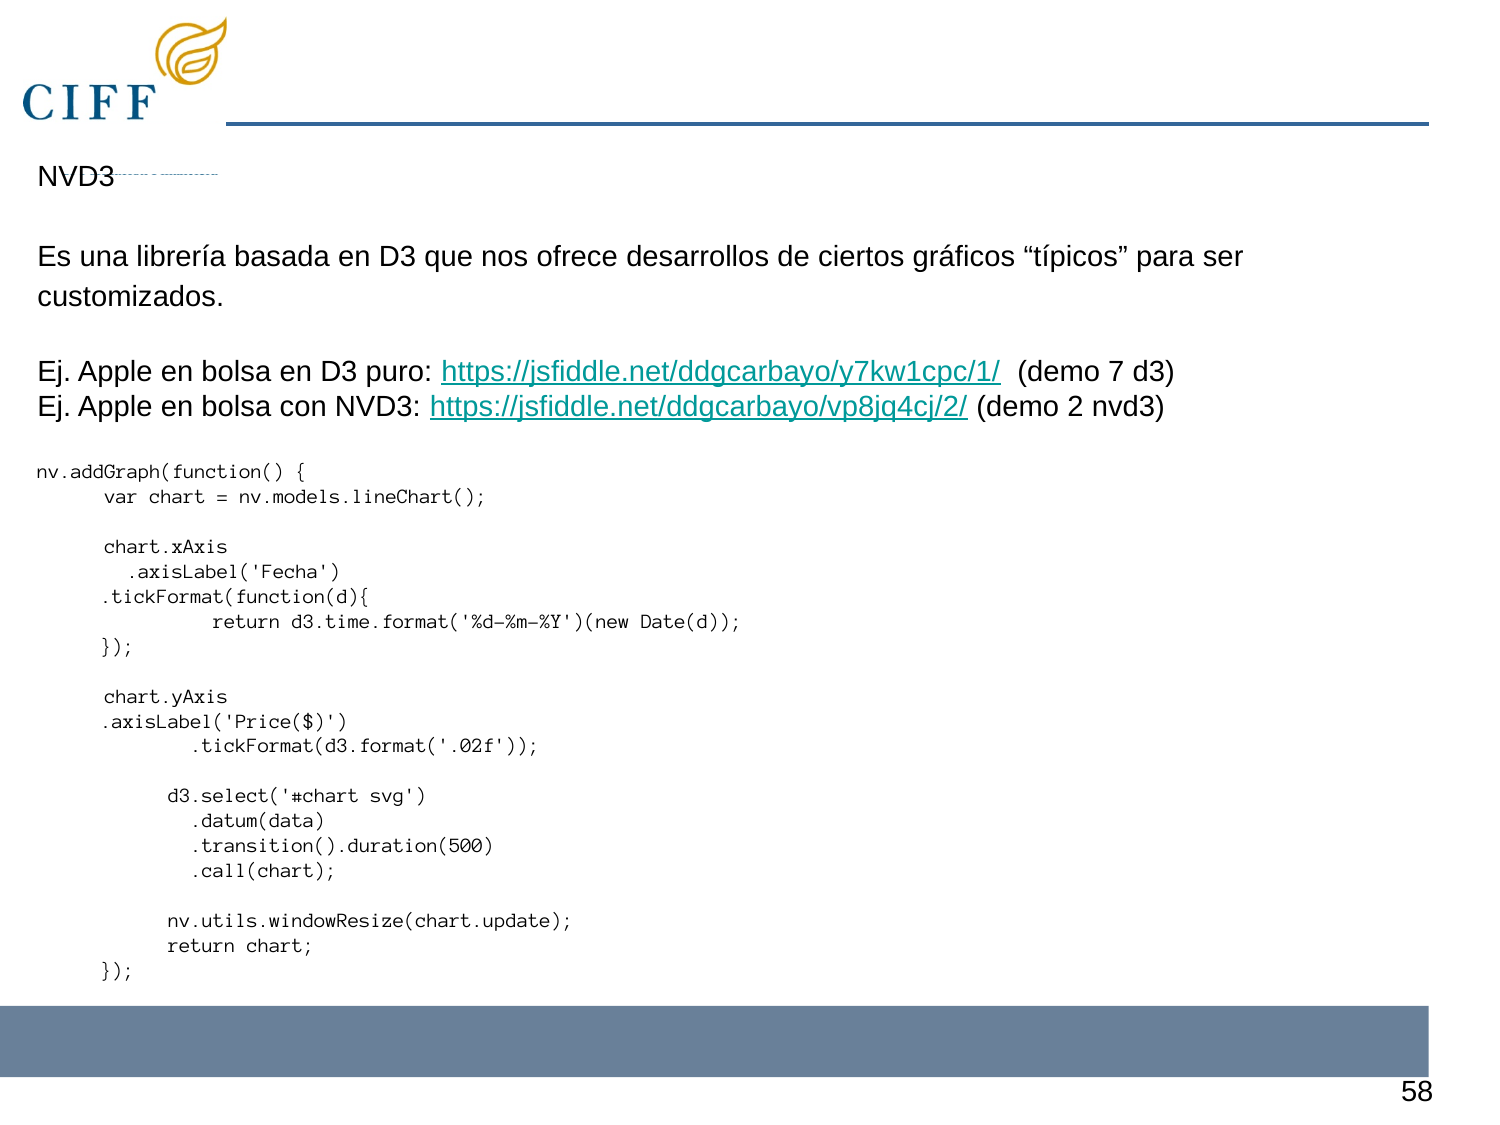

NVD3

Es una librería basada en D3 que nos ofrece desarrollos de ciertos gráficos “típicos” para ser customizados.

Ej. Apple en bolsa en D3 puro: https://jsfiddle.net/ddgcarbayo/y7kw1cpc/1/  (demo 7 d3)
Ej. Apple en bolsa con NVD3: https://jsfiddle.net/ddgcarbayo/vp8jq4cj/2/ (demo 2 nvd3)

nv.addGraph(function() {
      var chart = nv.models.lineChart();

      chart.xAxis
        .axisLabel('Fecha')
.tickFormat(function(d){
          return d3.time.format('%d-%m-%Y')(new Date(d));
});

      chart.yAxis
.axisLabel('Price($)')
        .tickFormat(d3.format('.02f'));

      d3.select('#chart svg')
        .datum(data)
        .transition().duration(500)
        .call(chart);

      nv.utils.windowResize(chart.update);
      return chart;
});

58